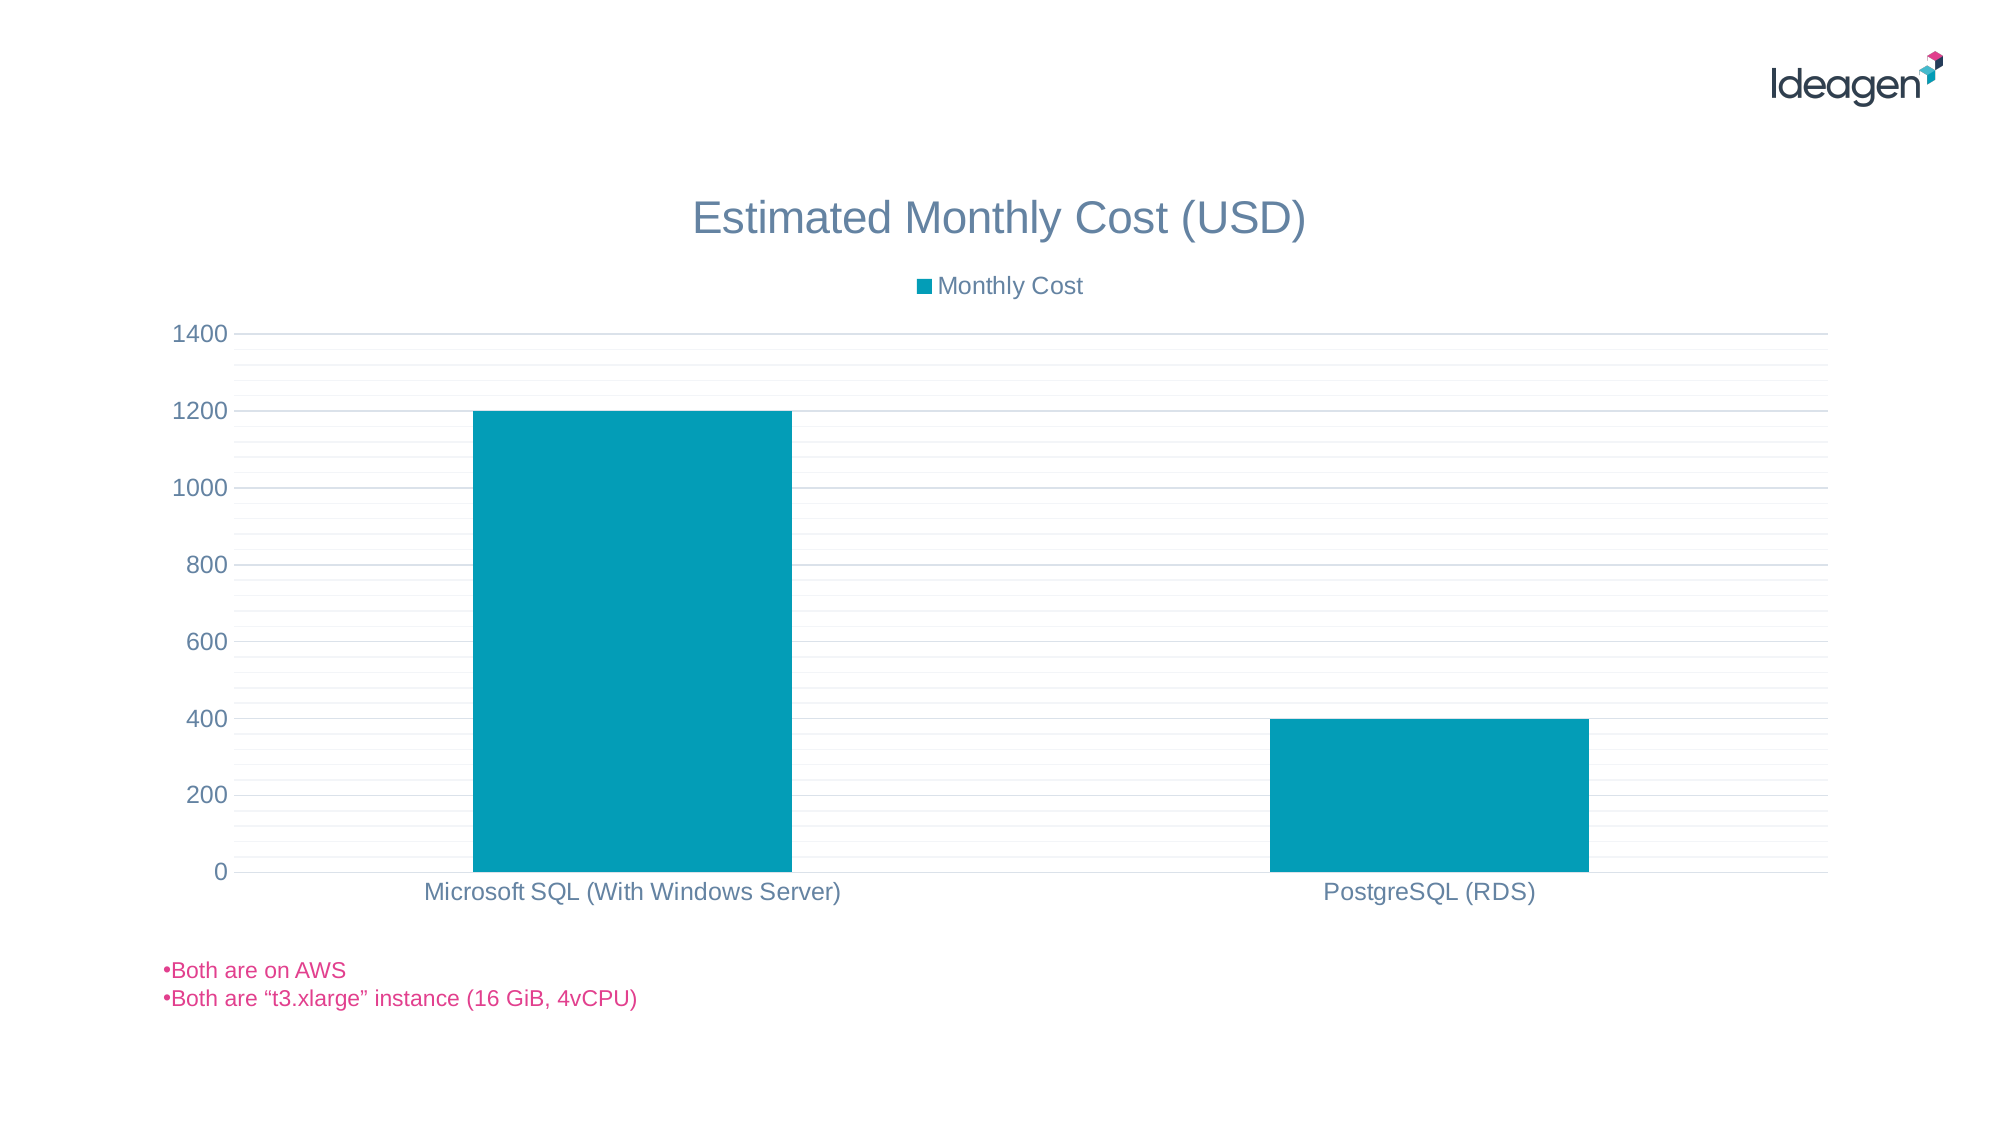

### Chart: Estimated Monthly Cost (USD)

| Category | Monthly Cost |
|---|---|
| Microsoft SQL (With Windows Server) | 1200.0 |
| PostgreSQL (RDS) | 400.0 |
Both are on AWS
Both are “t3.xlarge” instance (16 GiB, 4vCPU)